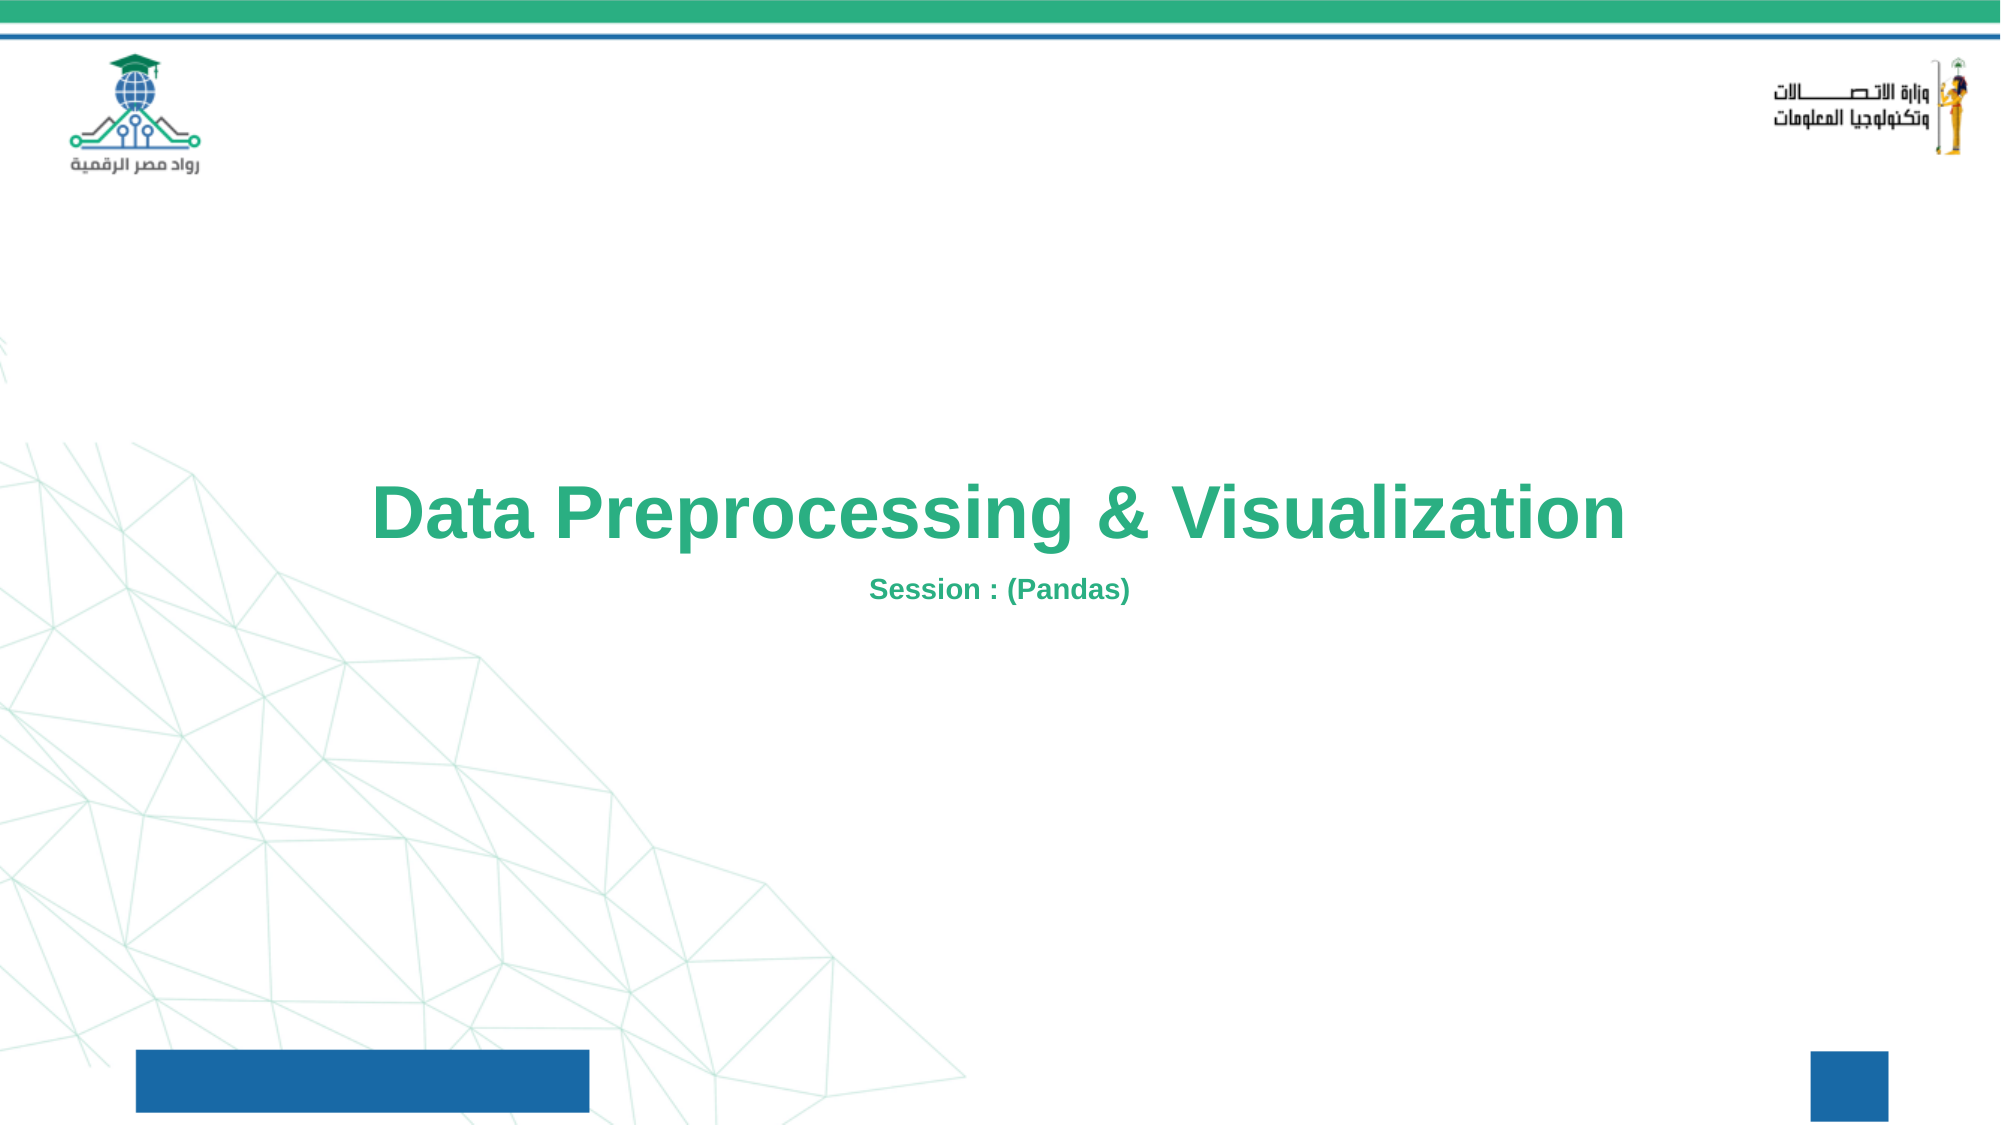

Data Preprocessing & Visualization
Session : (Pandas)